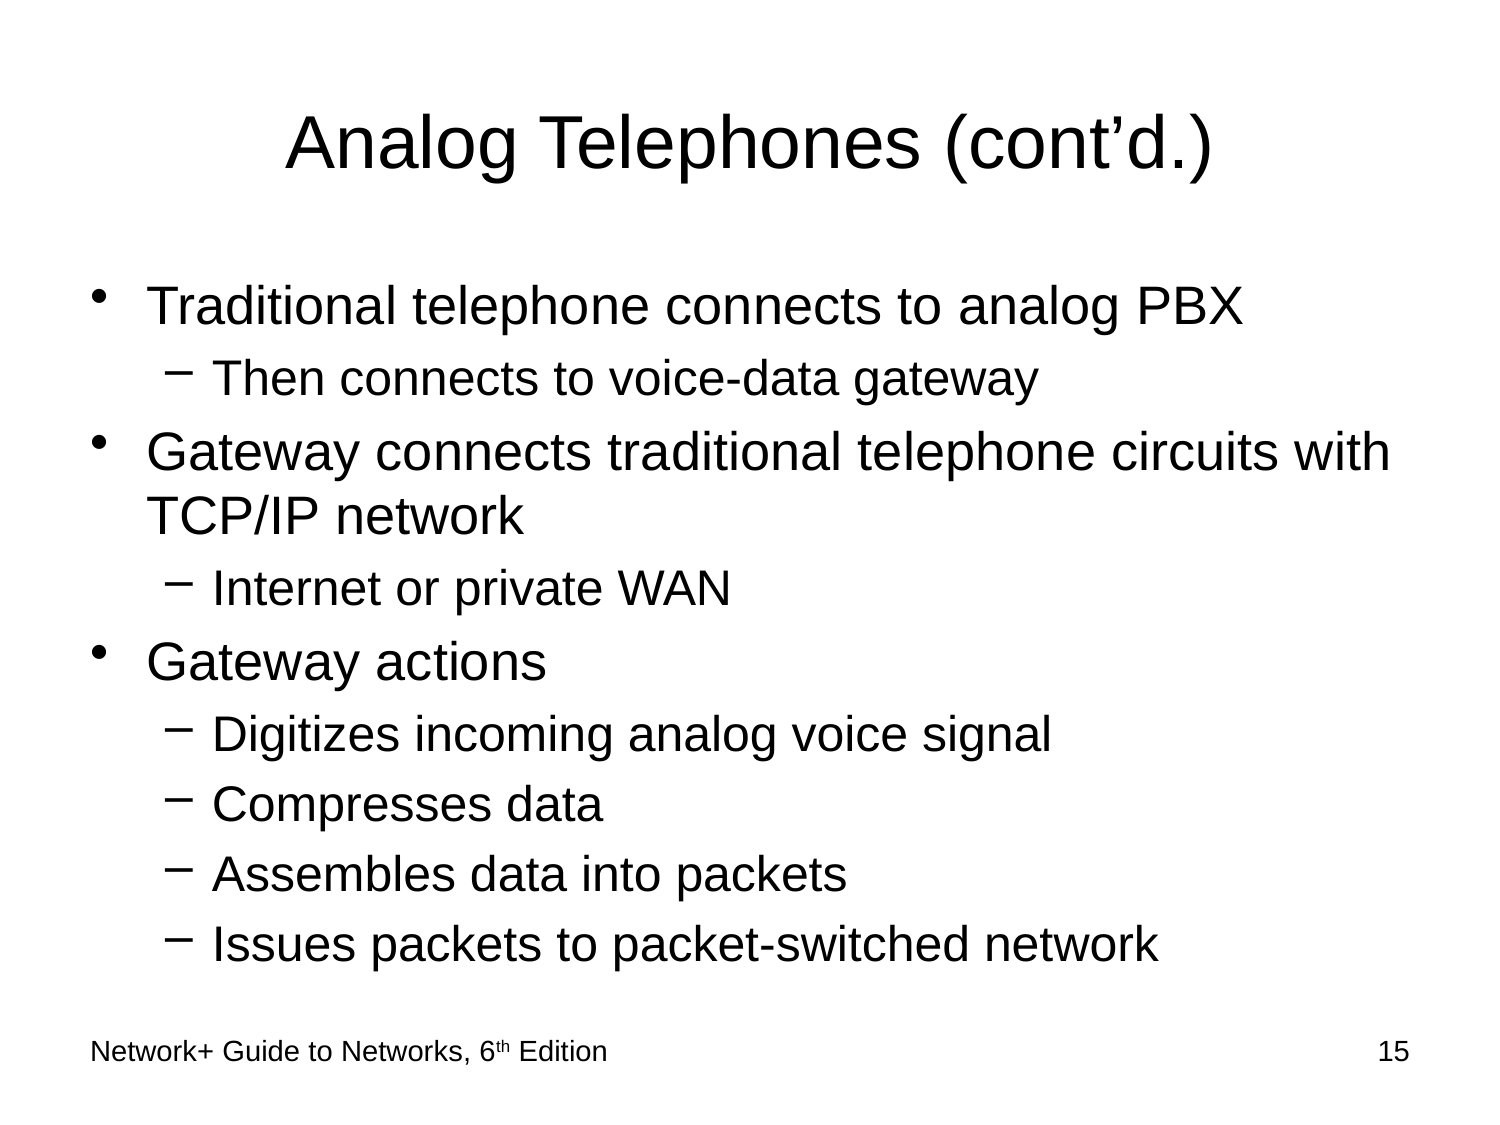

# Analog Telephones (cont’d.)
Traditional telephone connects to analog PBX
Then connects to voice-data gateway
Gateway connects traditional telephone circuits with TCP/IP network
Internet or private WAN
Gateway actions
Digitizes incoming analog voice signal
Compresses data
Assembles data into packets
Issues packets to packet-switched network
Network+ Guide to Networks, 6th Edition
15